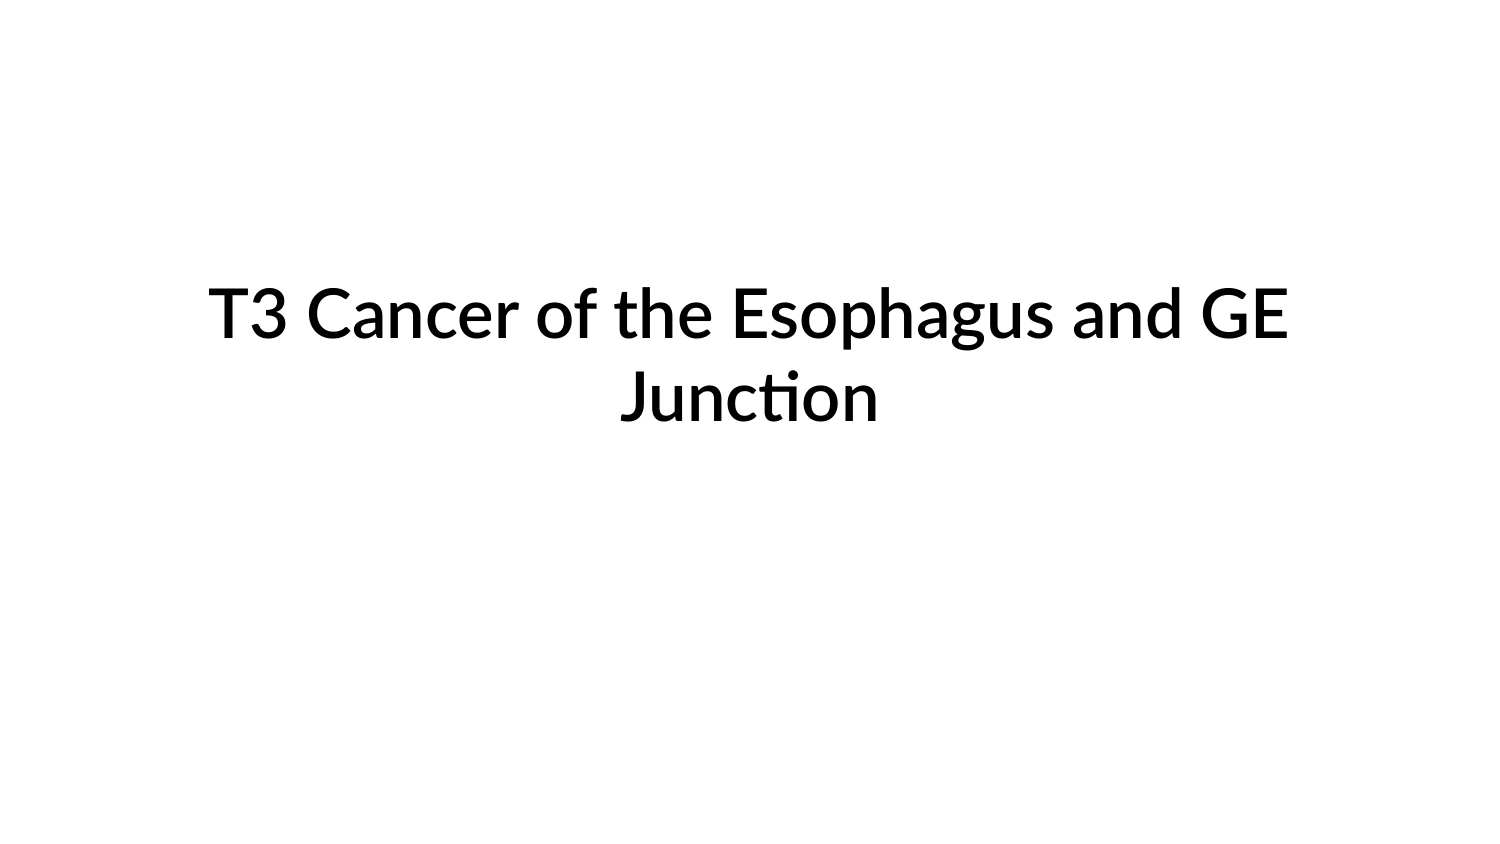

# T3 Cancer of the Esophagus and GE Junction